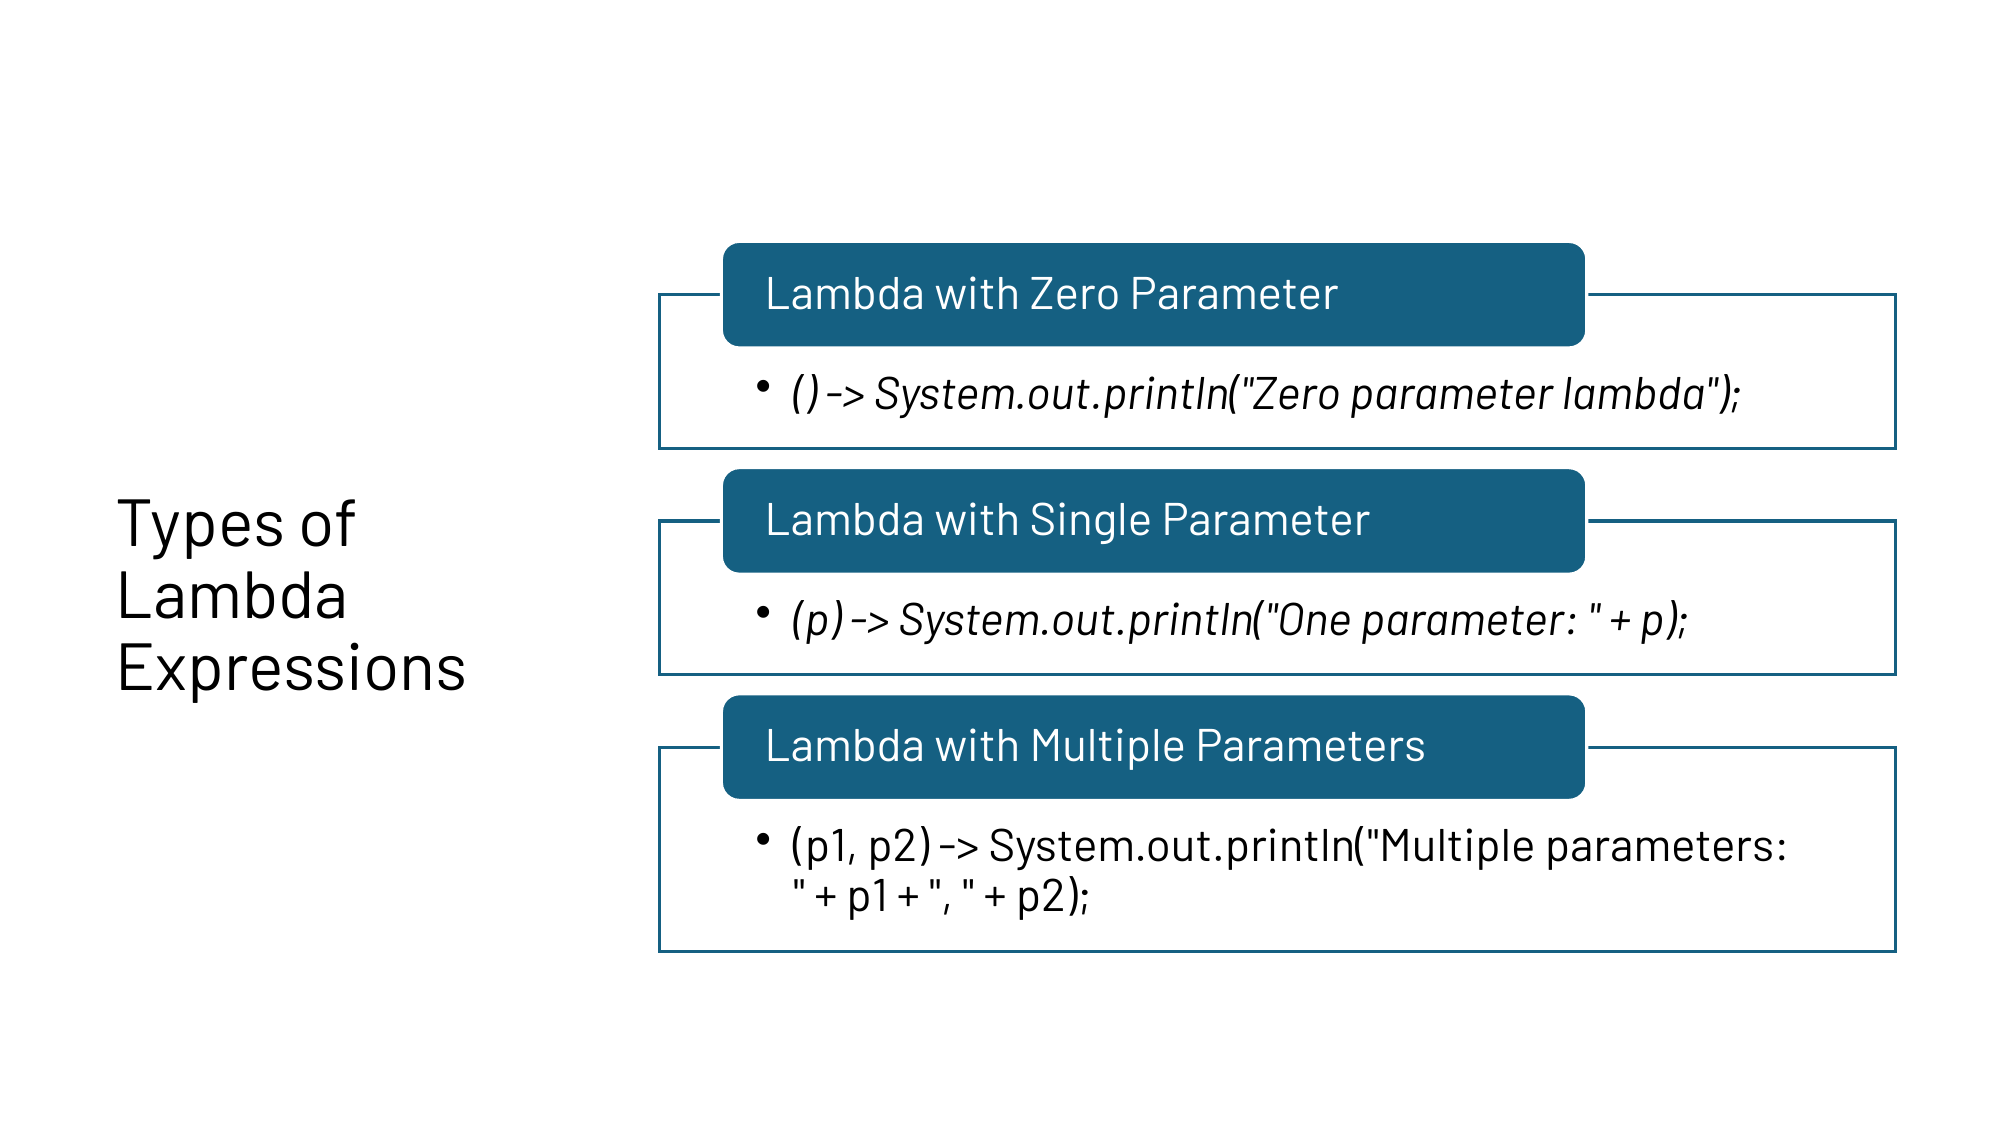

# Types of Lambda Expressions
() -> System.out.println("Zero parameter lambda");
Lambda with Zero Parameter
(p) -> System.out.println("One parameter: " + p);
Lambda with Single Parameter
(p1, p2) -> System.out.println("Multiple parameters: " + p1 + ", " + p2);
Lambda with Multiple Parameters